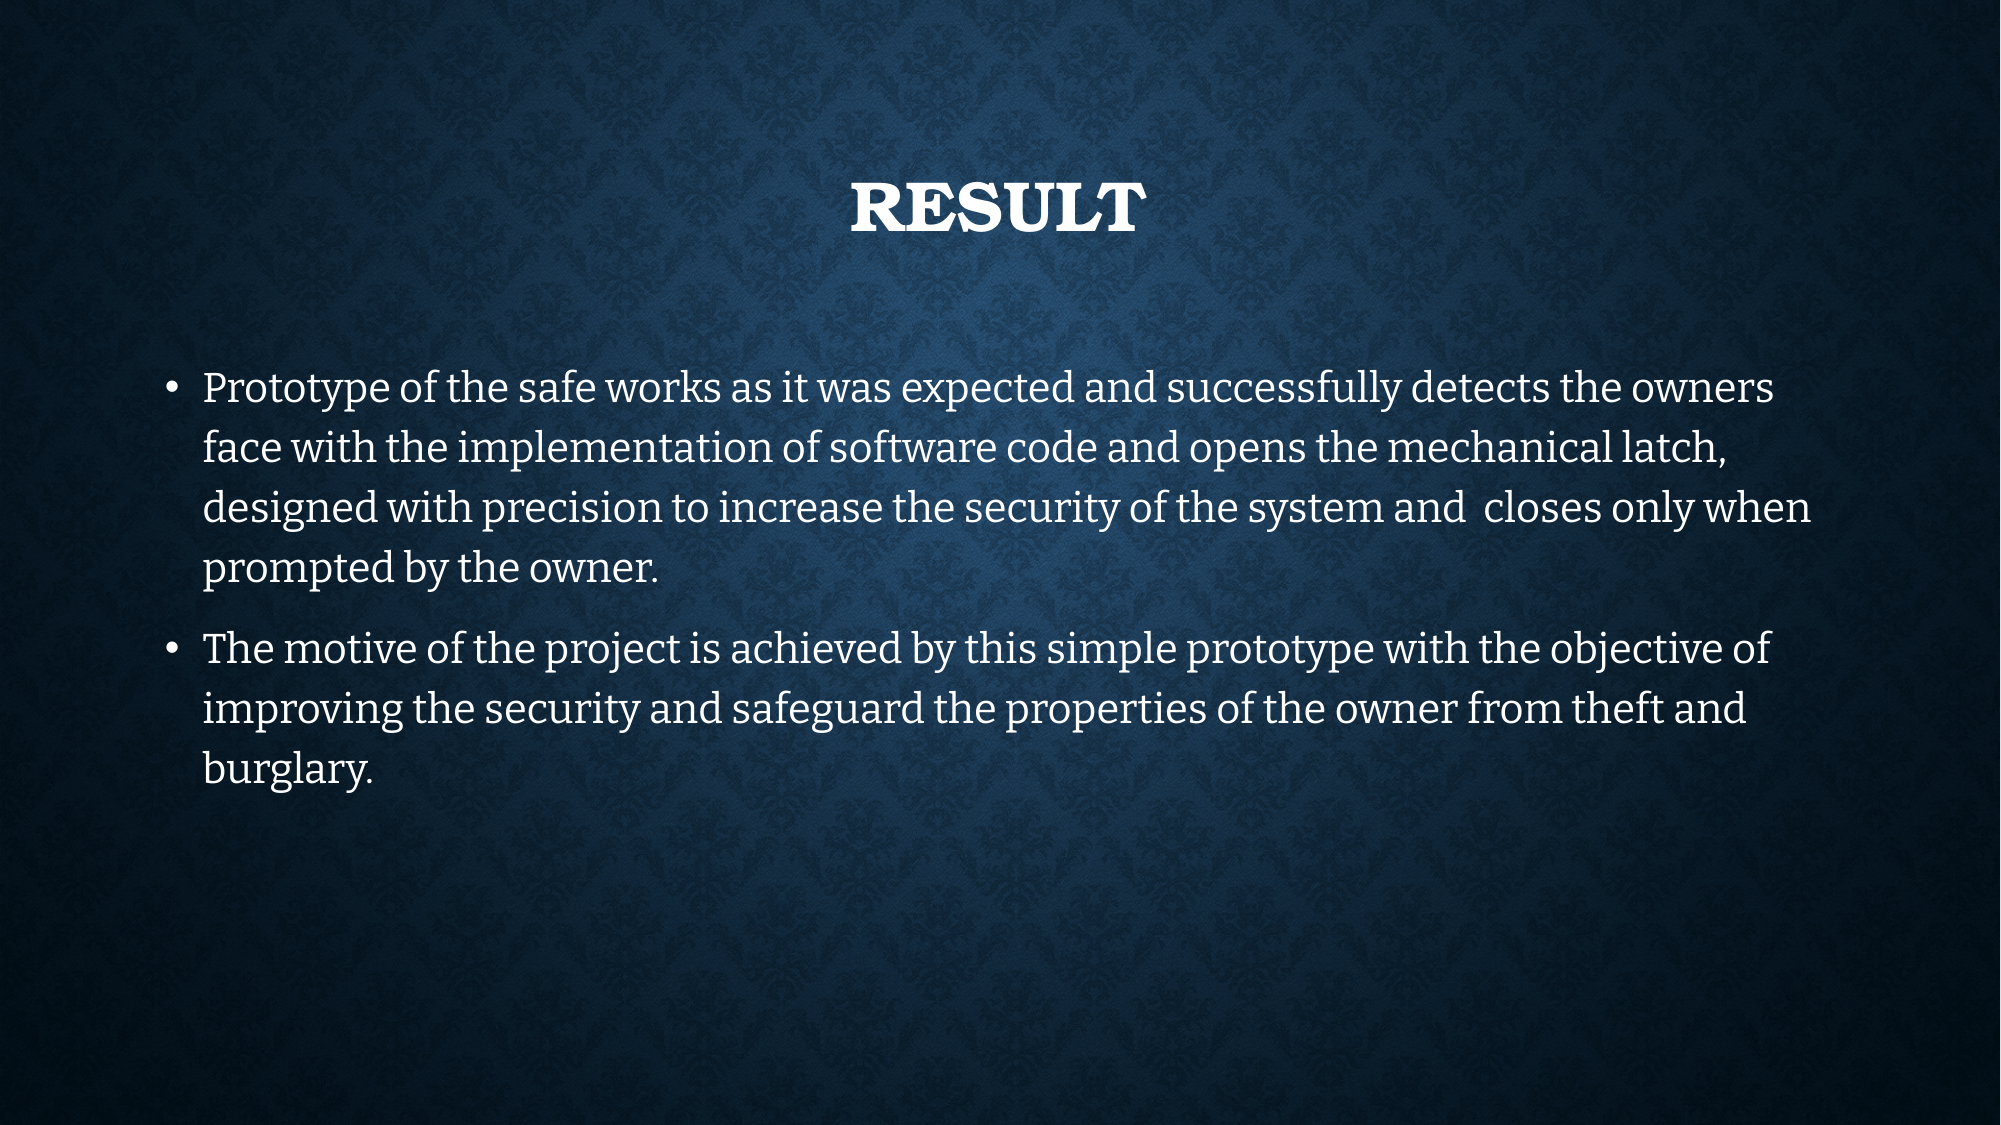

# Result
Prototype of the safe works as it was expected and successfully detects the owners face with the implementation of software code and opens the mechanical latch, designed with precision to increase the security of the system and  closes only when prompted by the owner.
The motive of the project is achieved by this simple prototype with the objective of improving the security and safeguard the properties of the owner from theft and burglary.